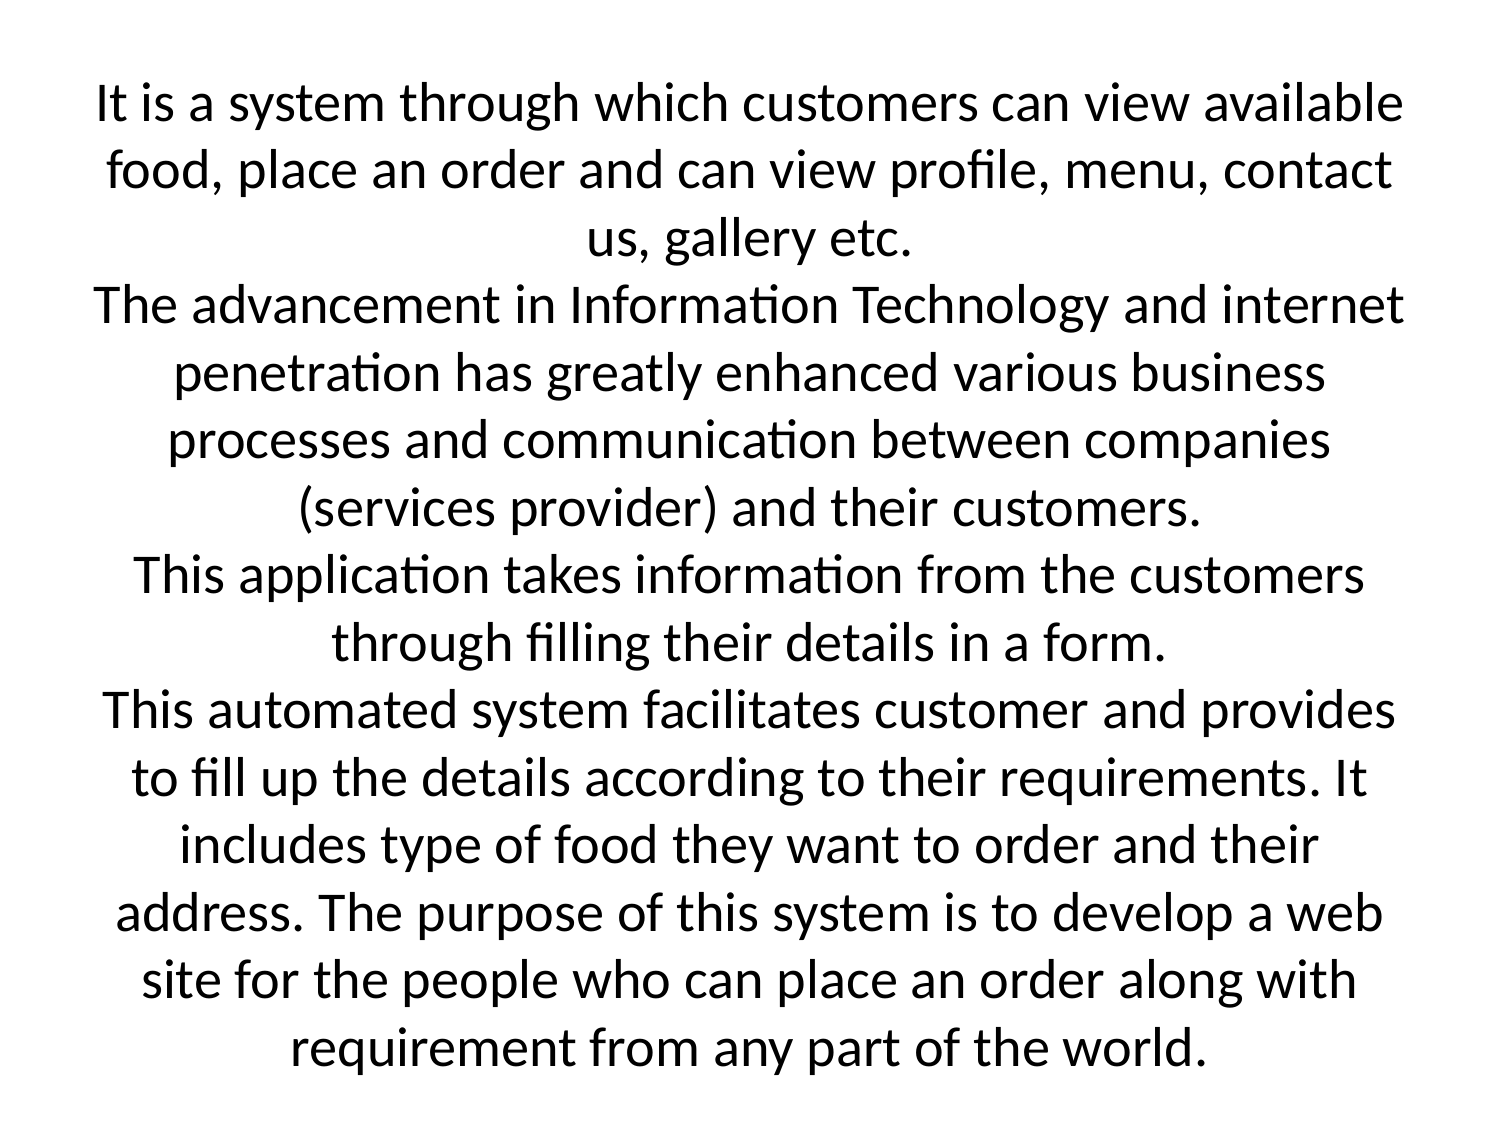

# It is a system through which customers can view available food, place an order and can view profile, menu, contact us, gallery etc. The advancement in Information Technology and internet penetration has greatly enhanced various business processes and communication between companies (services provider) and their customers. This application takes information from the customers through filling their details in a form. This automated system facilitates customer and provides to fill up the details according to their requirements. It includes type of food they want to order and their address. The purpose of this system is to develop a web site for the people who can place an order along with requirement from any part of the world.